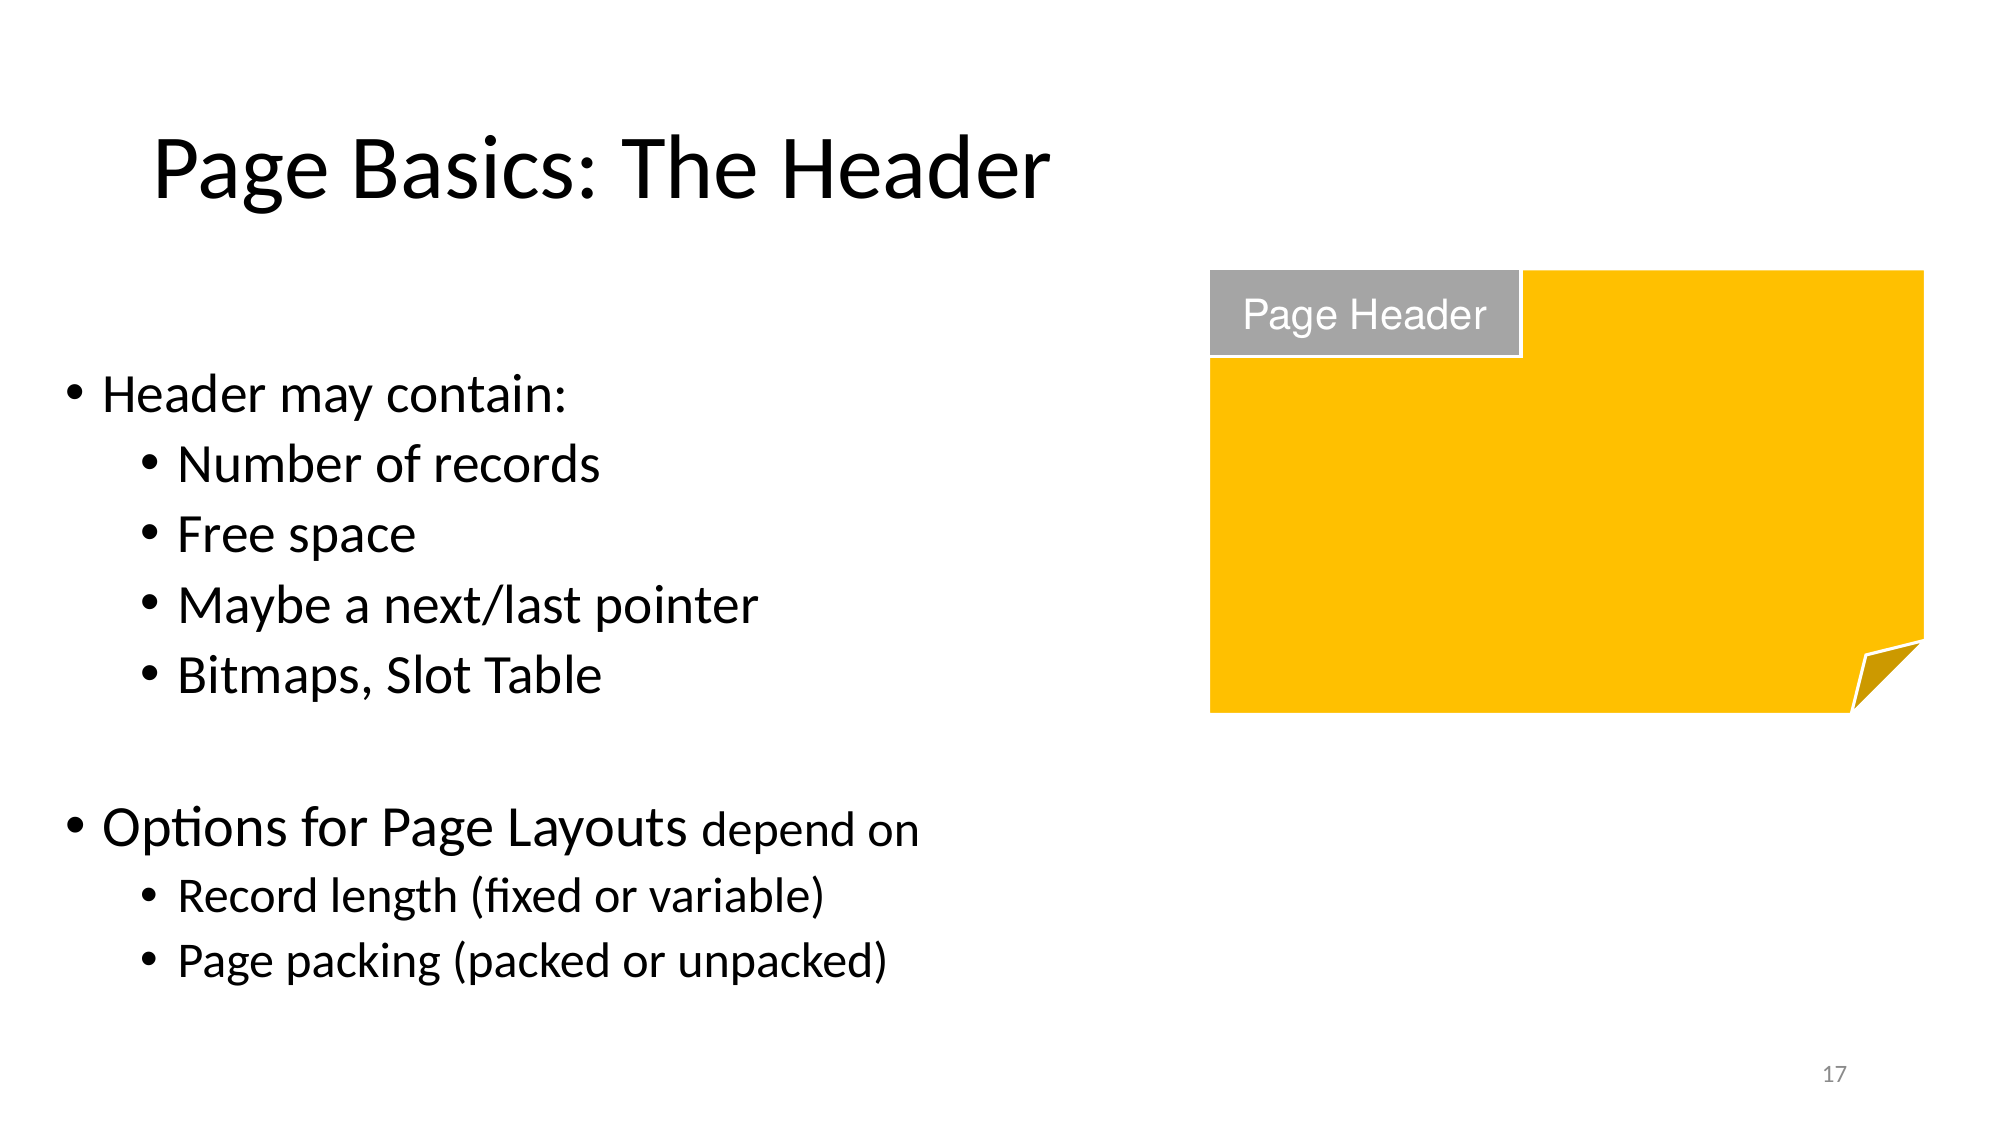

# Page Basics: The Header
Page Header

Header may contain:
Number of records
Free space
Maybe a next/last pointer
Bitmaps, Slot Table

Options for Page Layouts depend on
Record length (fixed or variable)
Page packing (packed or unpacked)

17